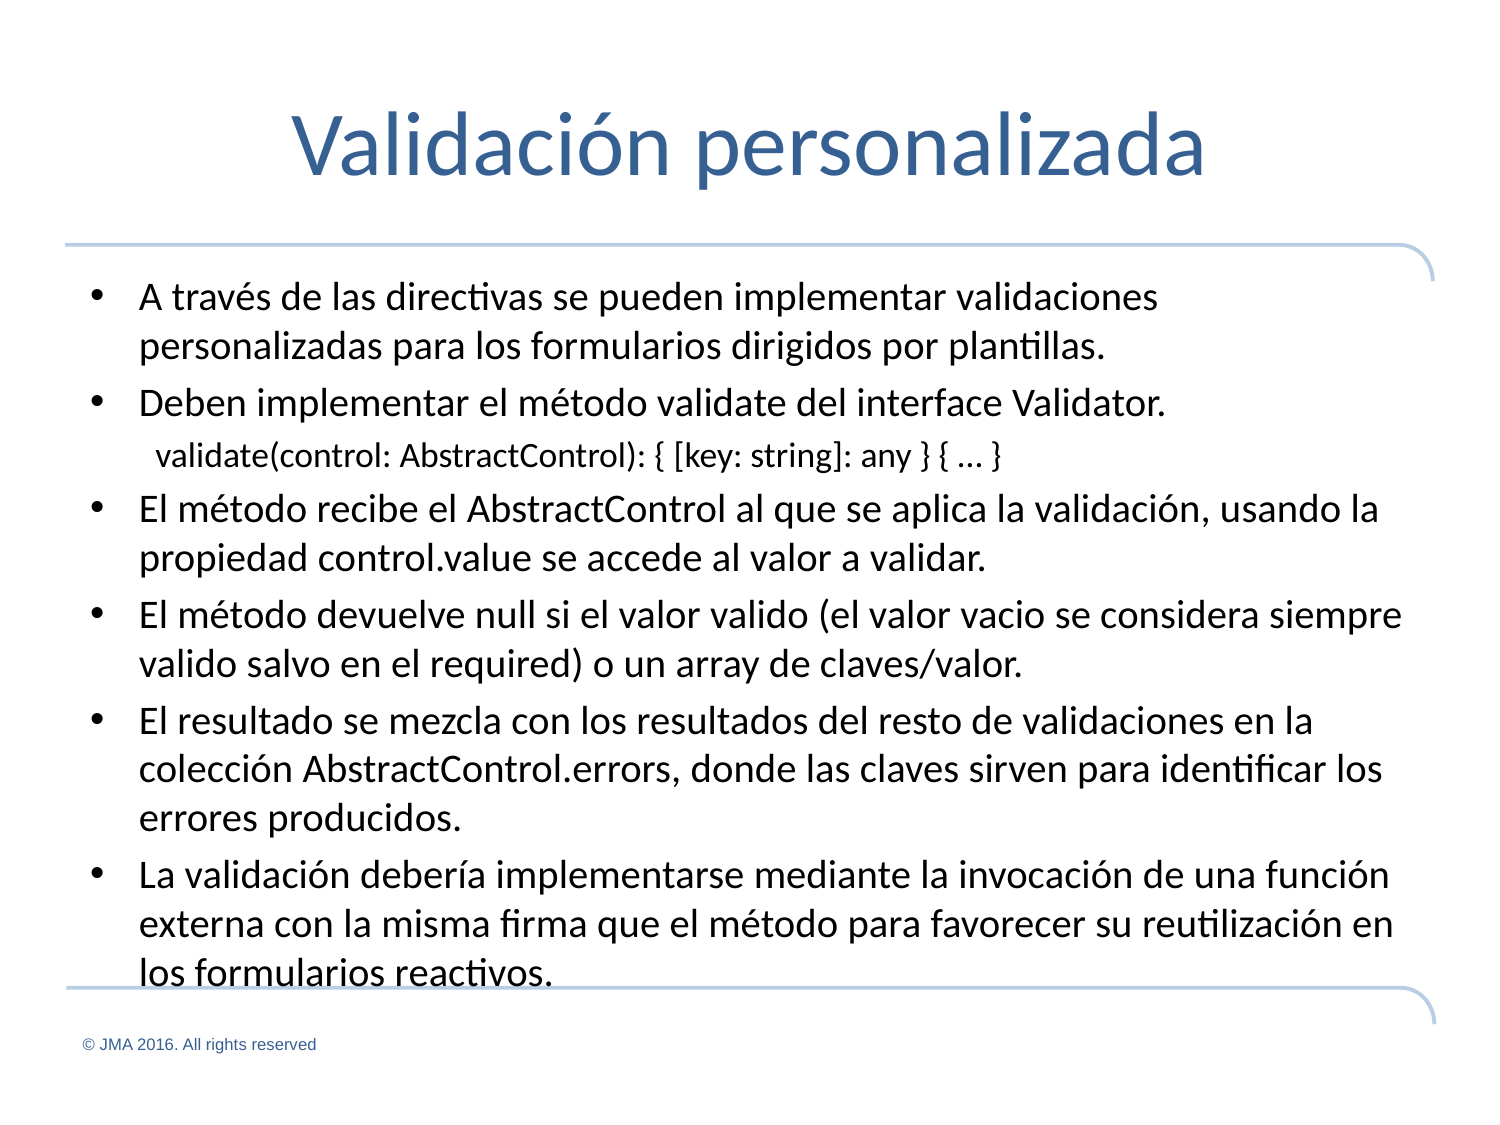

# Validación personalizada
A través de las directivas se pueden implementar validaciones personalizadas para los formularios dirigidos por plantillas.
Deben implementar el método validate del interface Validator.
validate(control: AbstractControl): { [key: string]: any } { … }
El método recibe el AbstractControl al que se aplica la validación, usando la propiedad control.value se accede al valor a validar.
El método devuelve null si el valor valido (el valor vacio se considera siempre valido salvo en el required) o un array de claves/valor.
El resultado se mezcla con los resultados del resto de validaciones en la colección AbstractControl.errors, donde las claves sirven para identificar los errores producidos.
La validación debería implementarse mediante la invocación de una función externa con la misma firma que el método para favorecer su reutilización en los formularios reactivos.